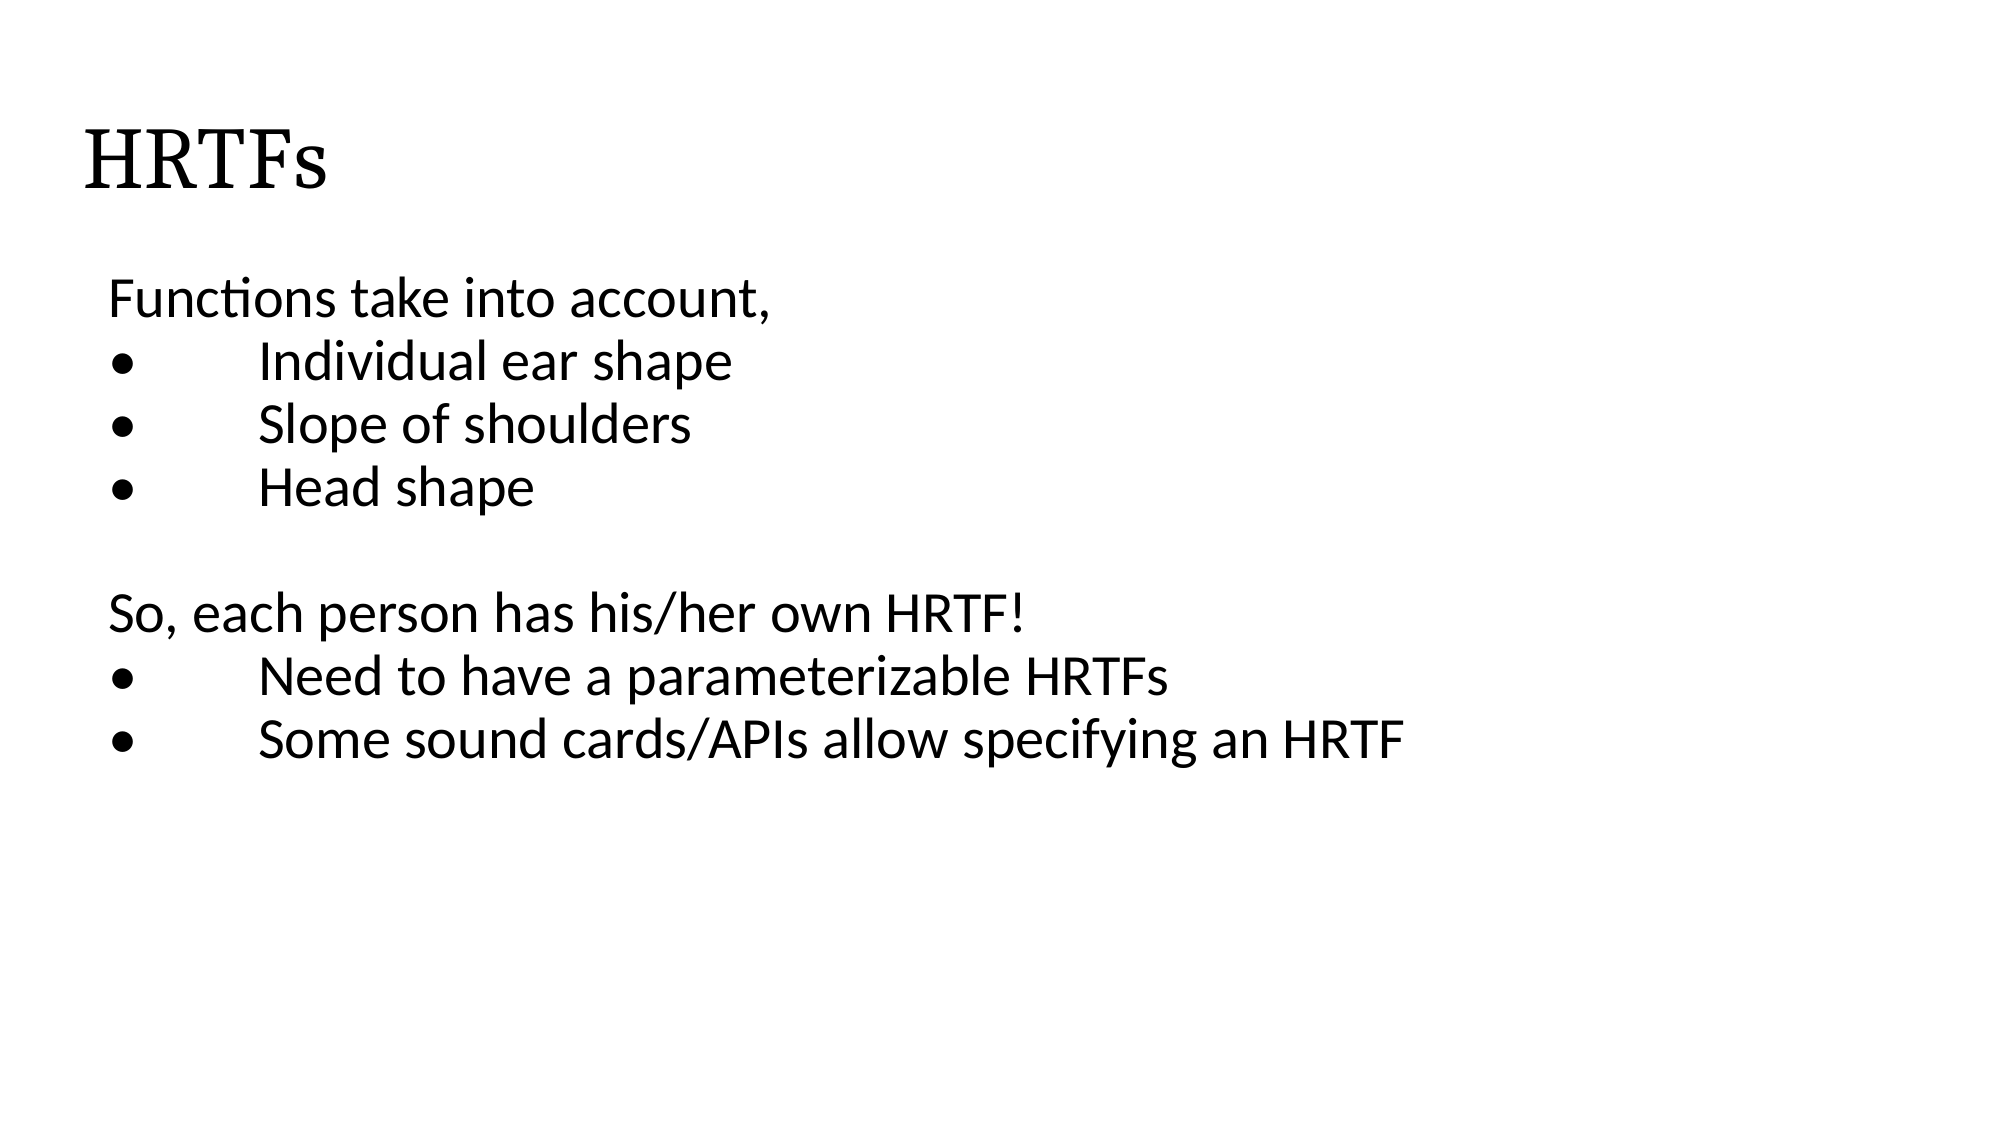

# HRTFs
Functions take into account,
•	Individual ear shape
•	Slope of shoulders
•	Head shape
So, each person has his/her own HRTF!
•	Need to have a parameterizable HRTFs
•	Some sound cards/APIs allow specifying an HRTF